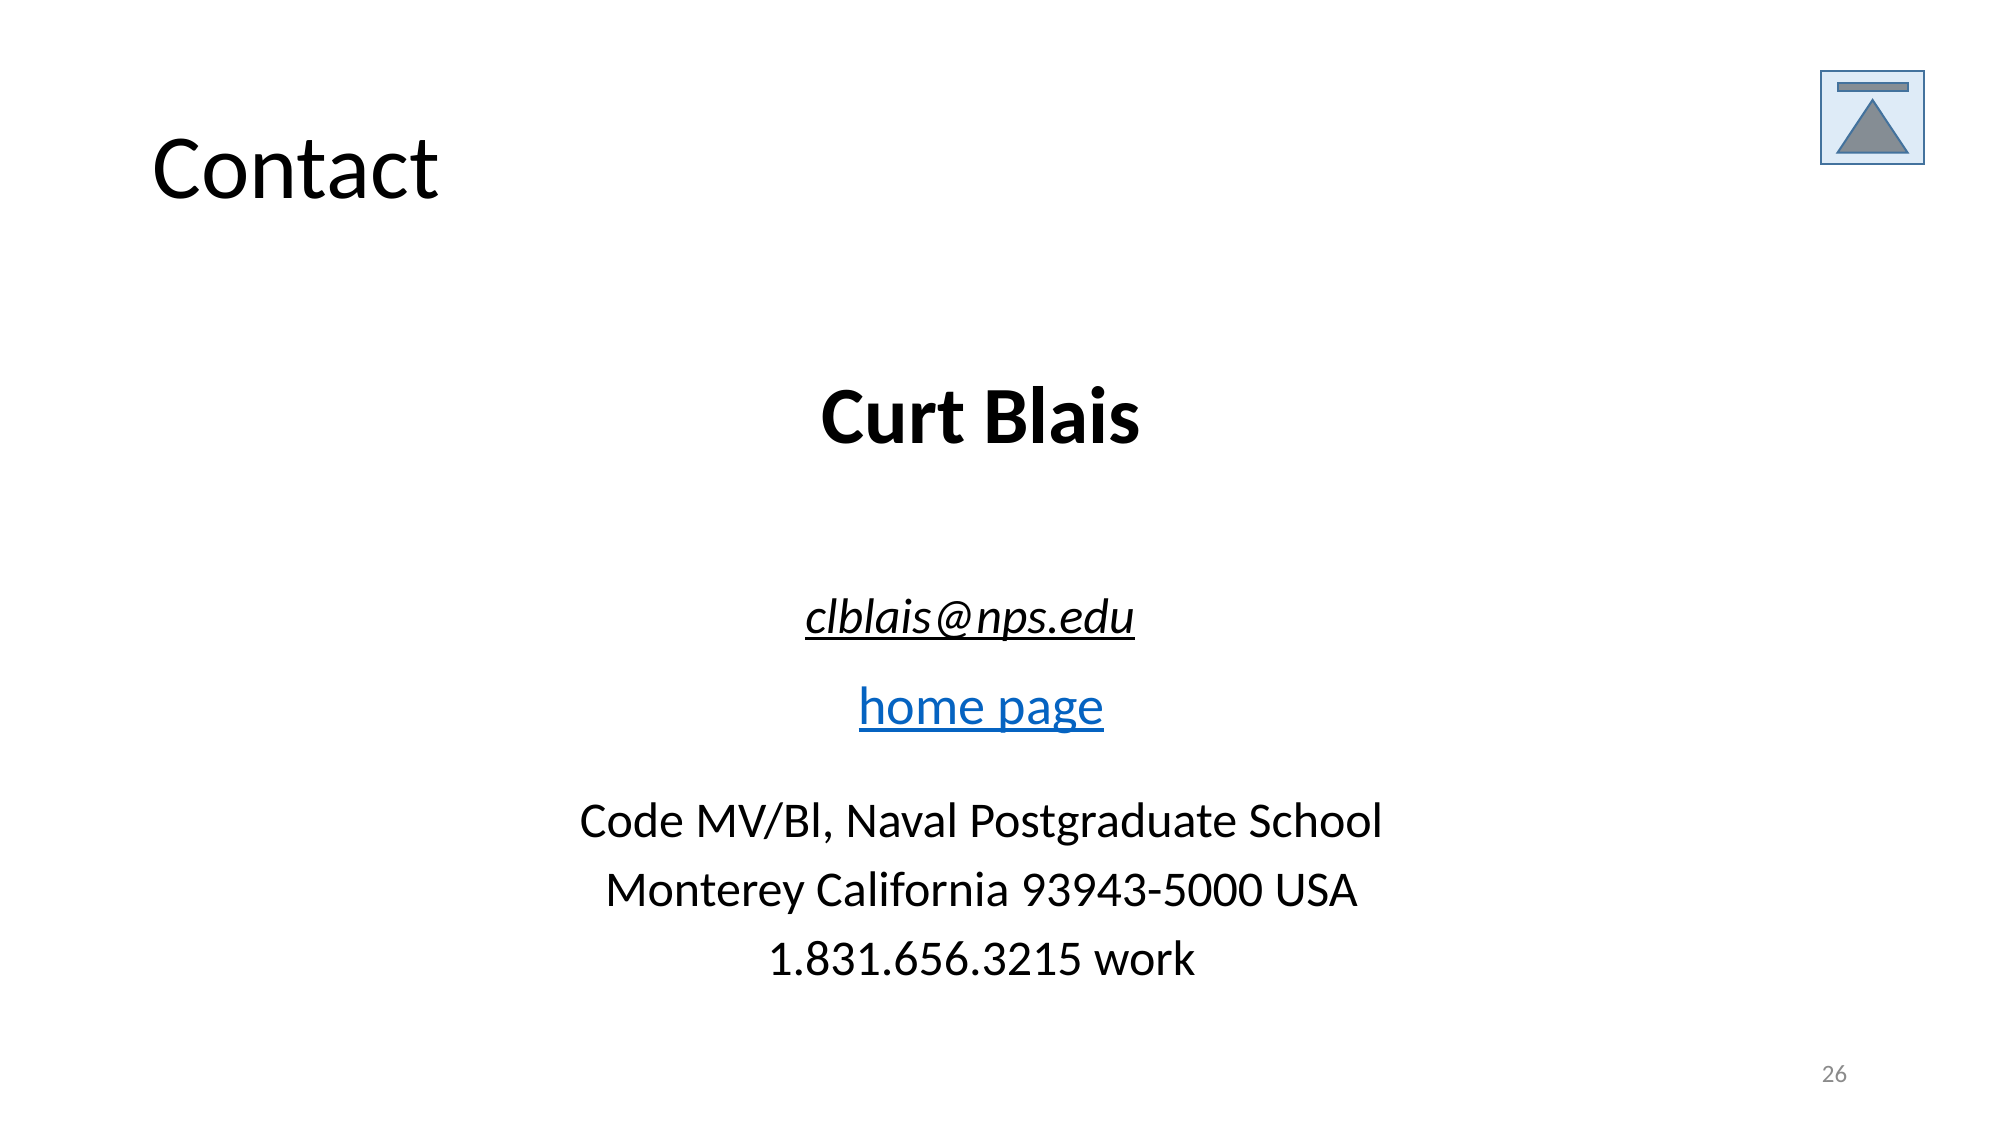

# Contact

Curt Blais

clblais@nps.edu

home page

Code MV/Bl, Naval Postgraduate School
Monterey California 93943-5000 USA
1.831.656.3215 work

26